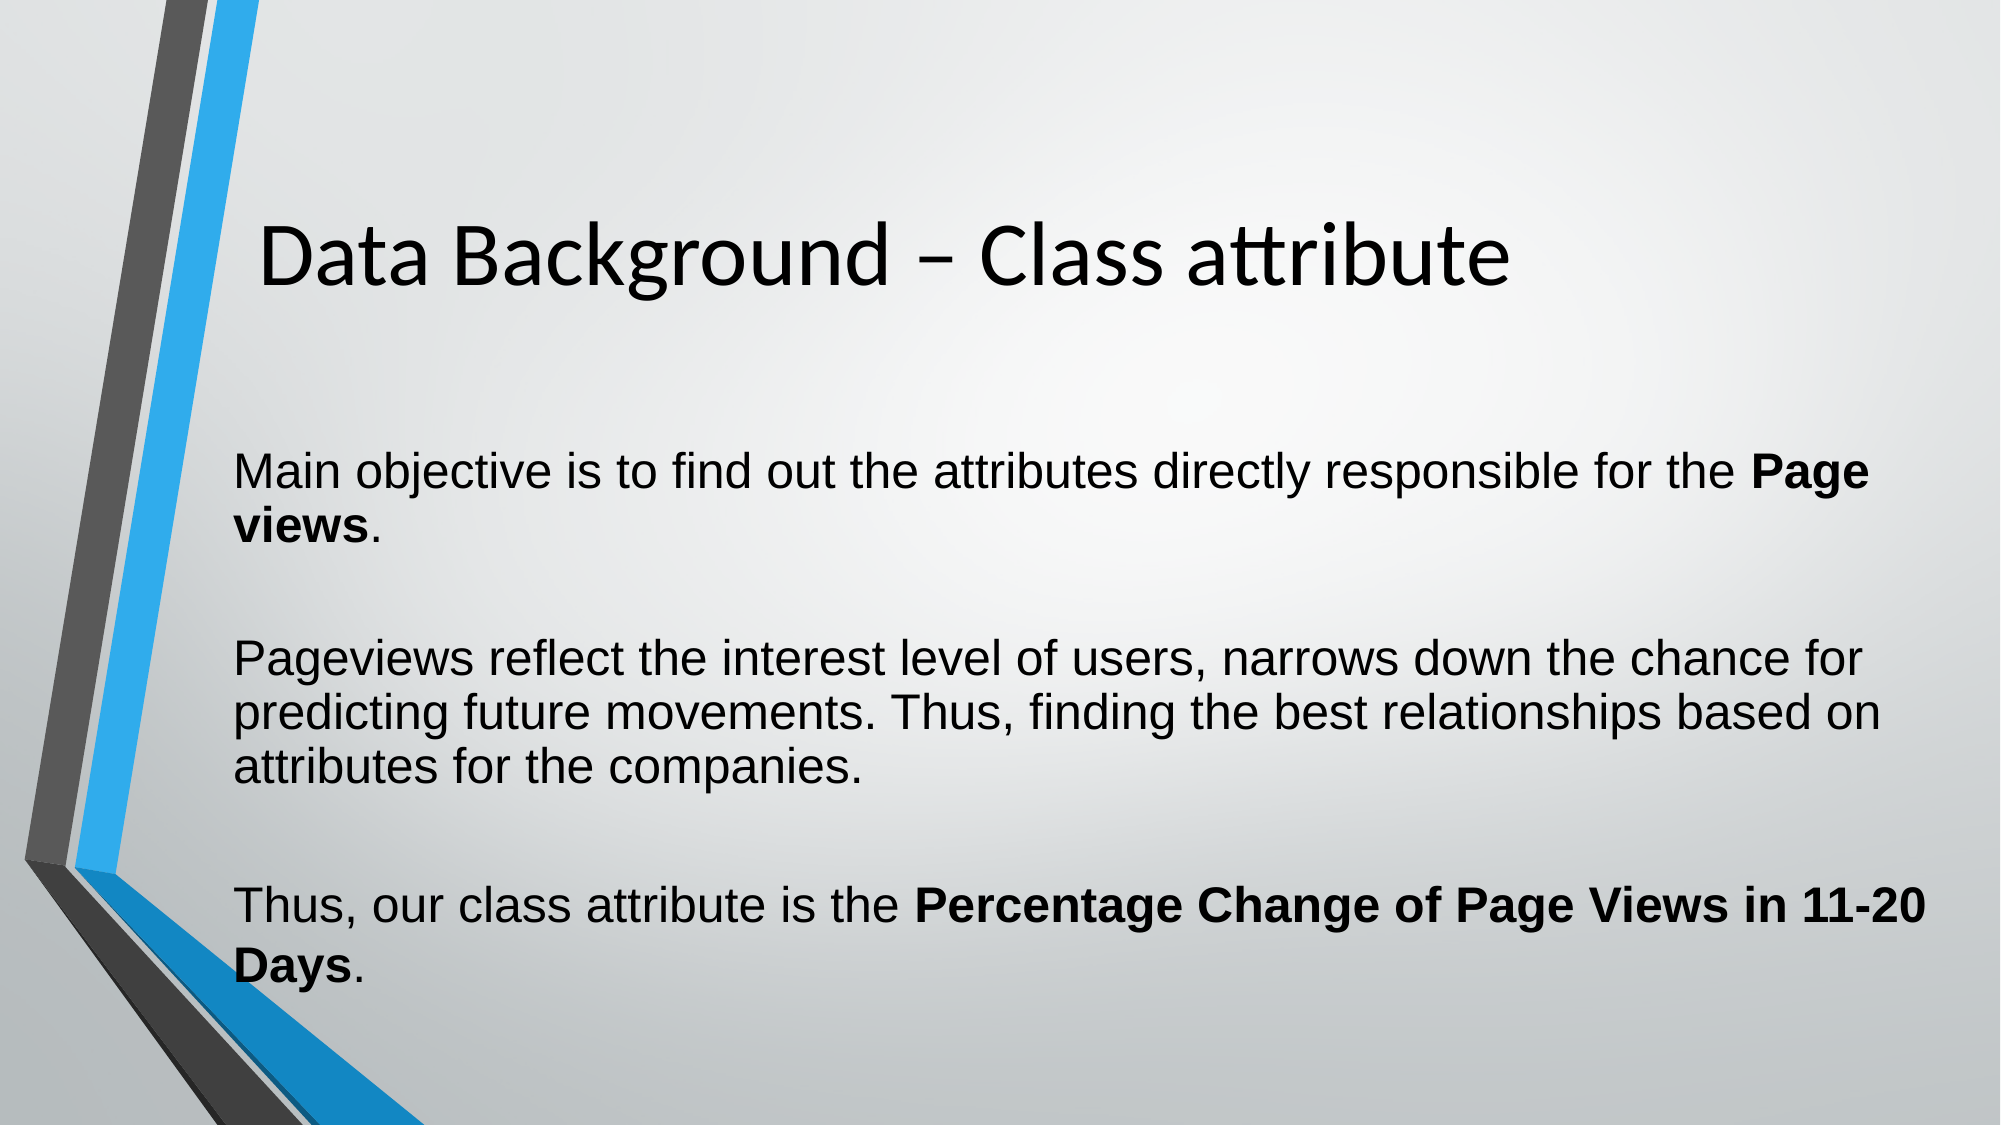

# Data Background – Class attribute
Main objective is to find out the attributes directly responsible for the Page views.

Pageviews reflect the interest level of users, narrows down the chance for predicting future movements. Thus, finding the best relationships based on attributes for the companies.

Thus, our class attribute is the Percentage Change of Page Views in 11-20 Days.